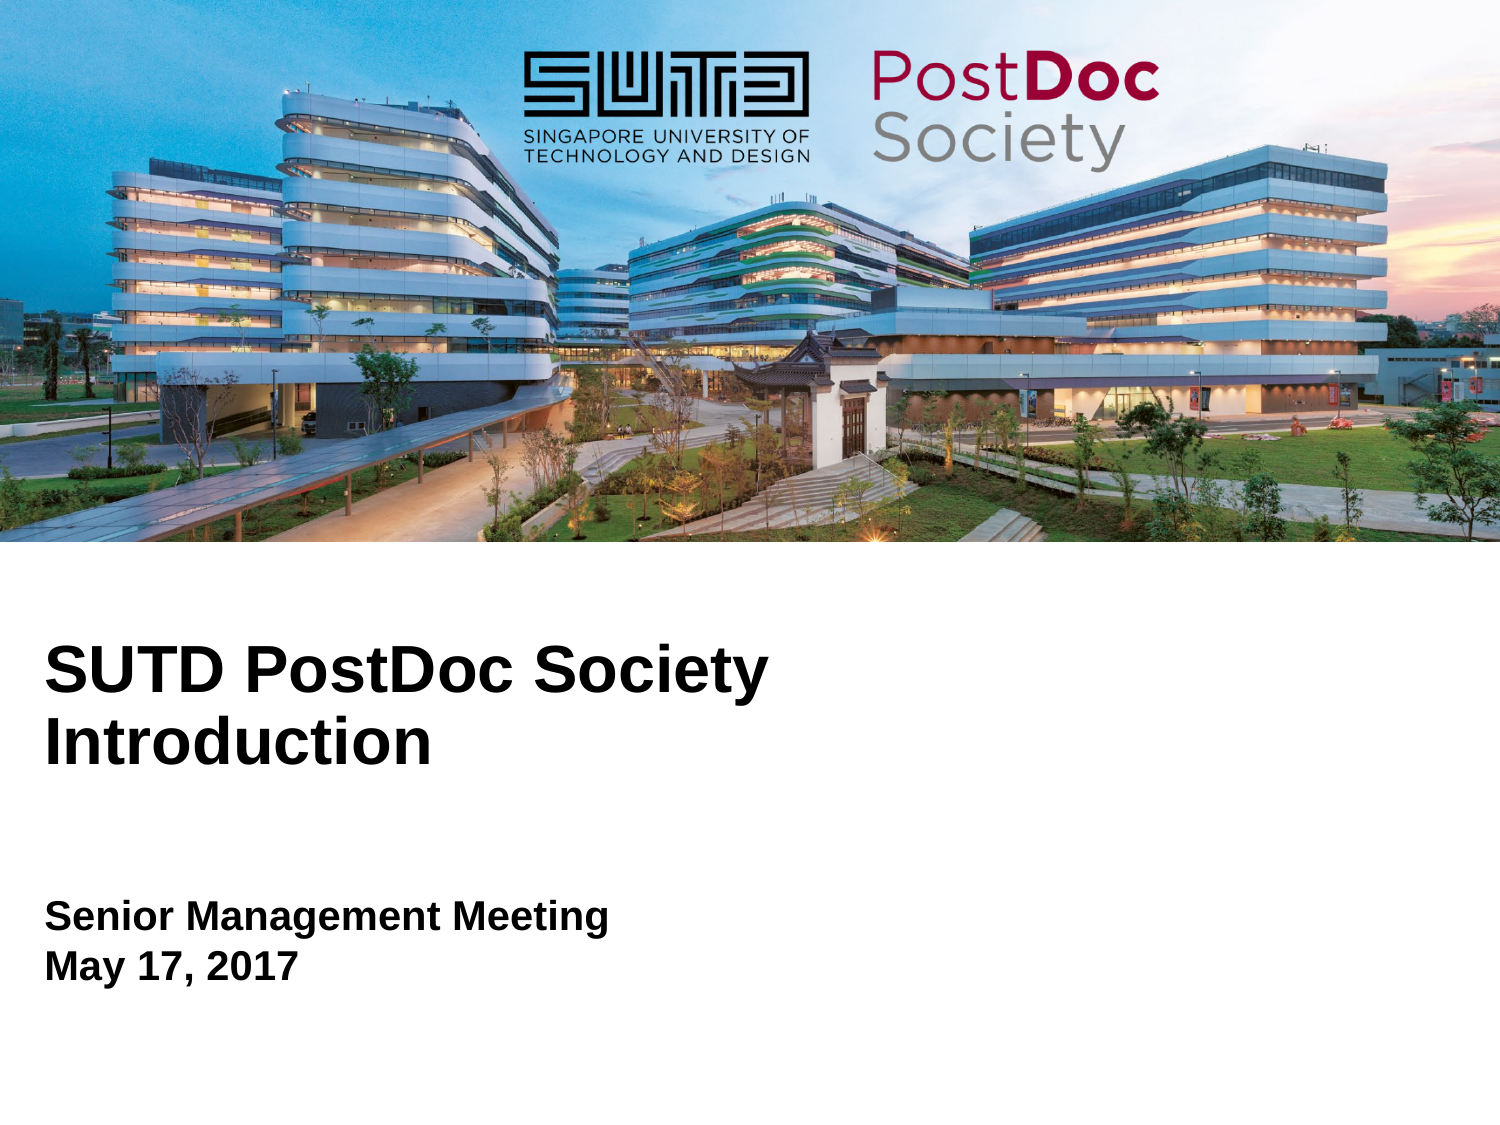

# SUTD PostDoc Society Introduction
Senior Management Meeting
May 17, 2017